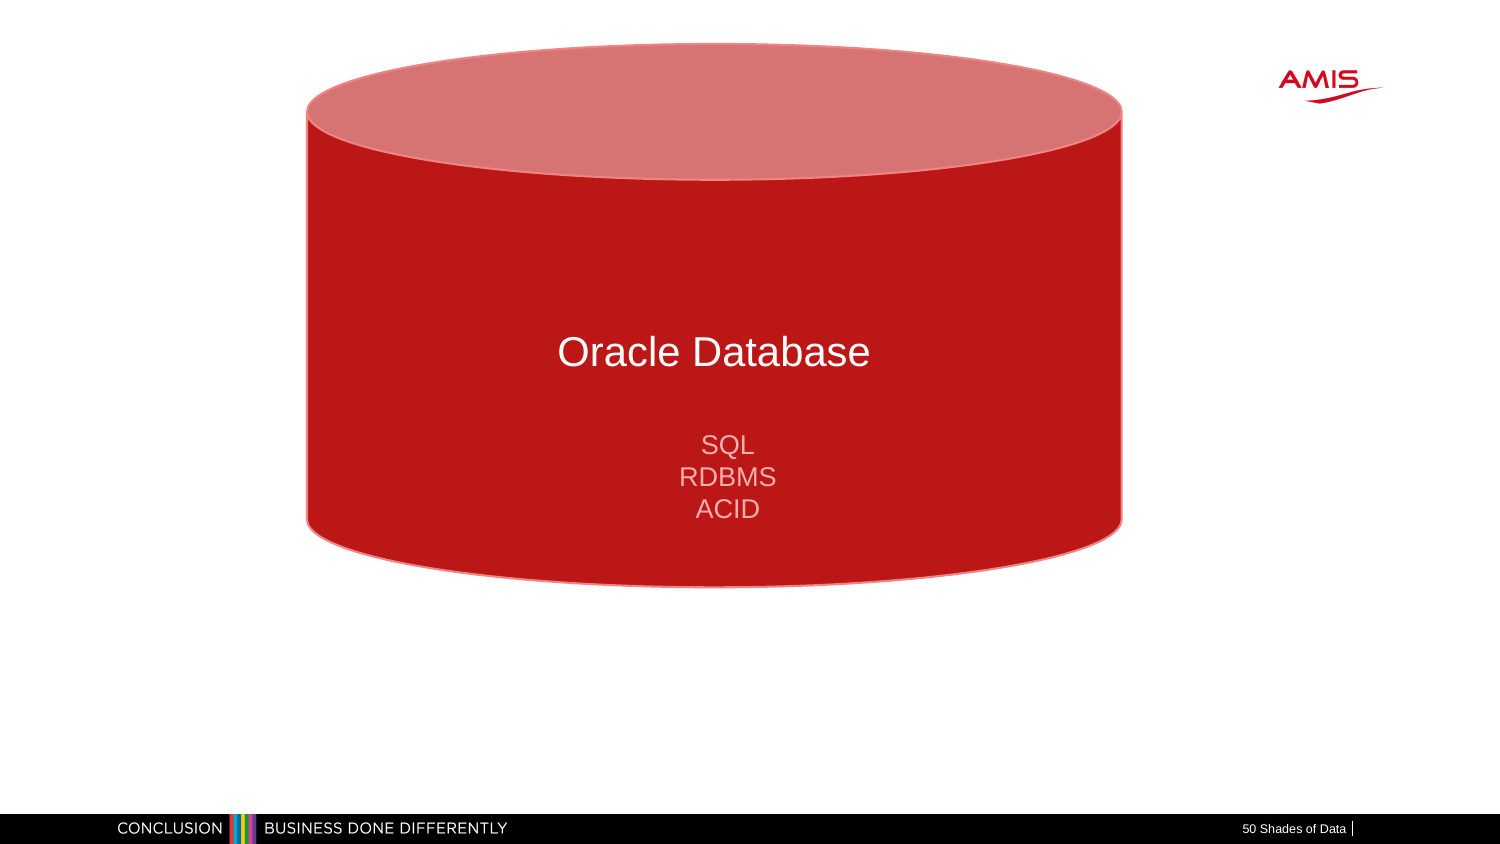

Oracle Database
SQL
RDBMS
ACID
50 Shades of Data